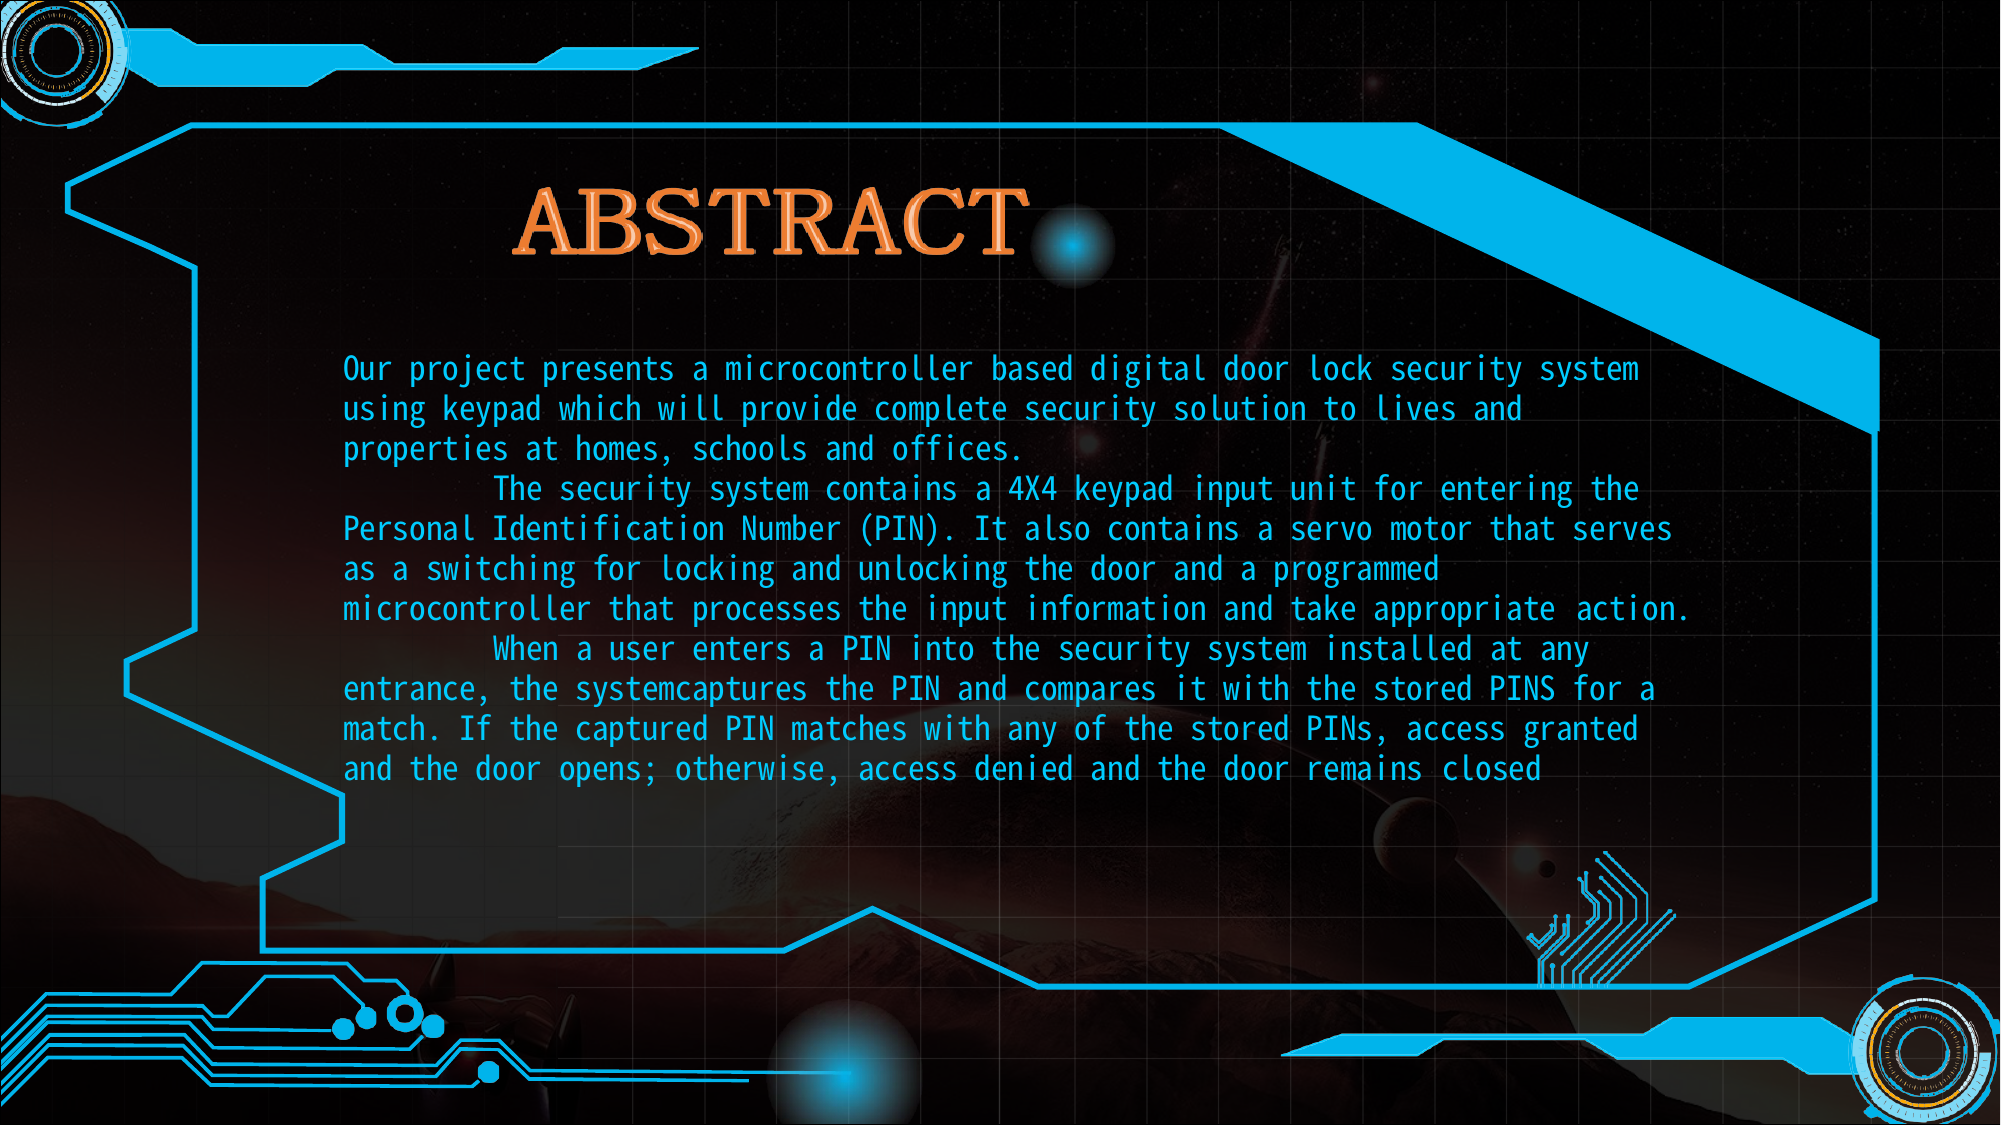

Our project presents a microcontroller based digital door lock security system  using keypad which will provide complete security solution to lives and  properties at homes, schools and offices.
The security system contains a 4X4 keypad input unit for entering the  Personal Identification Number (PIN). It also contains a servo motor that serves  as a switching for locking and unlocking the door and a programmed  microcontroller that processes the input information and take appropriate action.
When a user enters a PIN into the security system installed at any  entrance, the systemcaptures the PIN and compares it with the stored PINS for a  match. If the captured PIN matches with any of the stored PINs, access granted  and the door opens; otherwise, access denied and the door remains closed